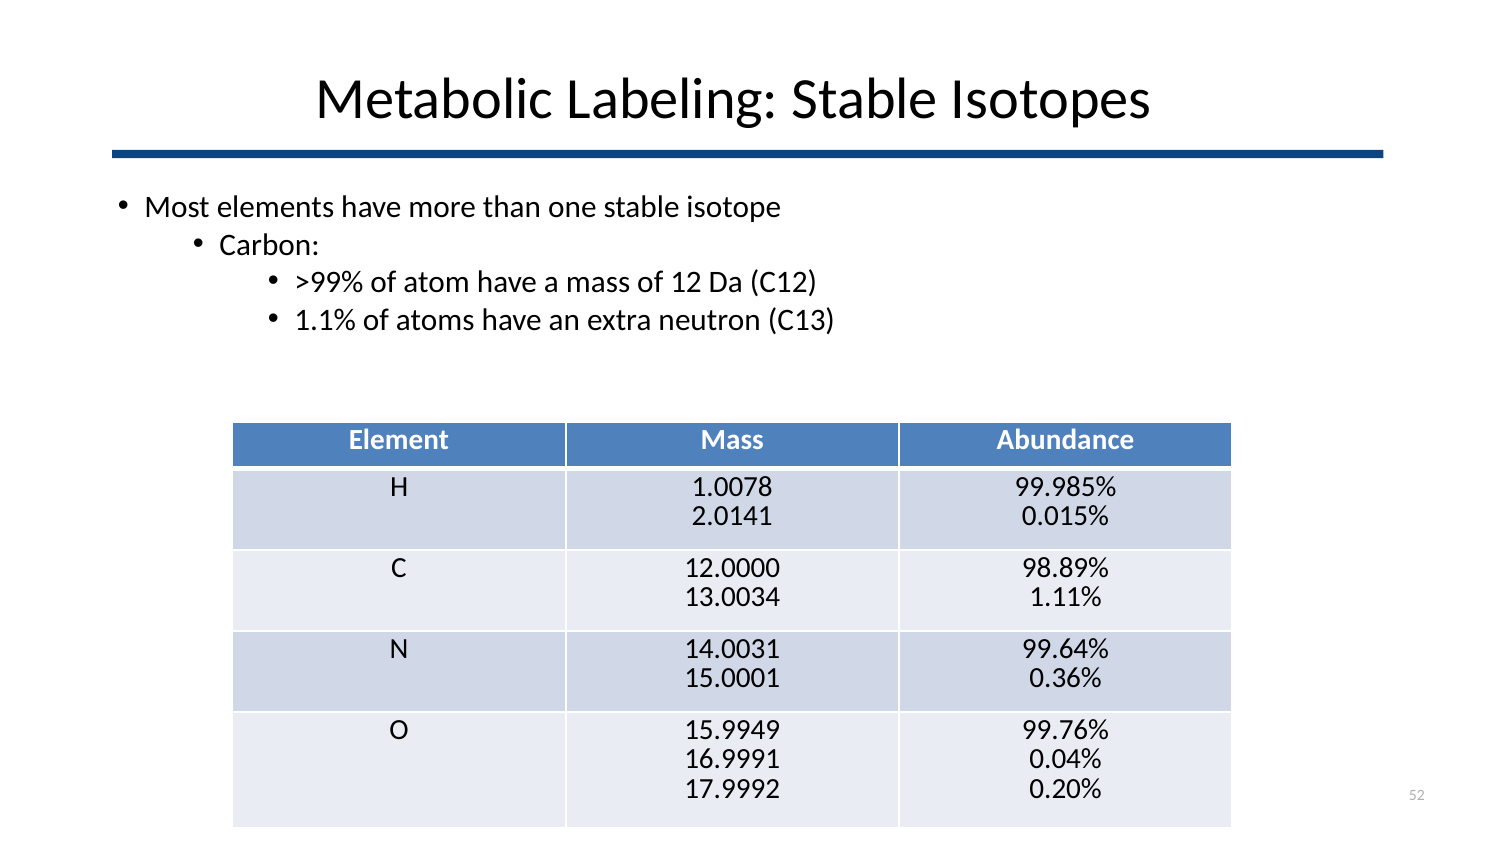

Metabolic Labeling: Stable Isotopes

Most elements have more than one stable isotope
Carbon:
>99% of atom have a mass of 12 Da (C12)
1.1% of atoms have an extra neutron (C13)
| Element | Mass | Abundance |
| --- | --- | --- |
| H | 1.0078 2.0141 | 99.985% 0.015% |
| C | 12.0000 13.0034 | 98.89% 1.11% |
| N | 14.0031 15.0001 | 99.64% 0.36% |
| O | 15.9949 16.9991 17.9992 | 99.76% 0.04% 0.20% |
52